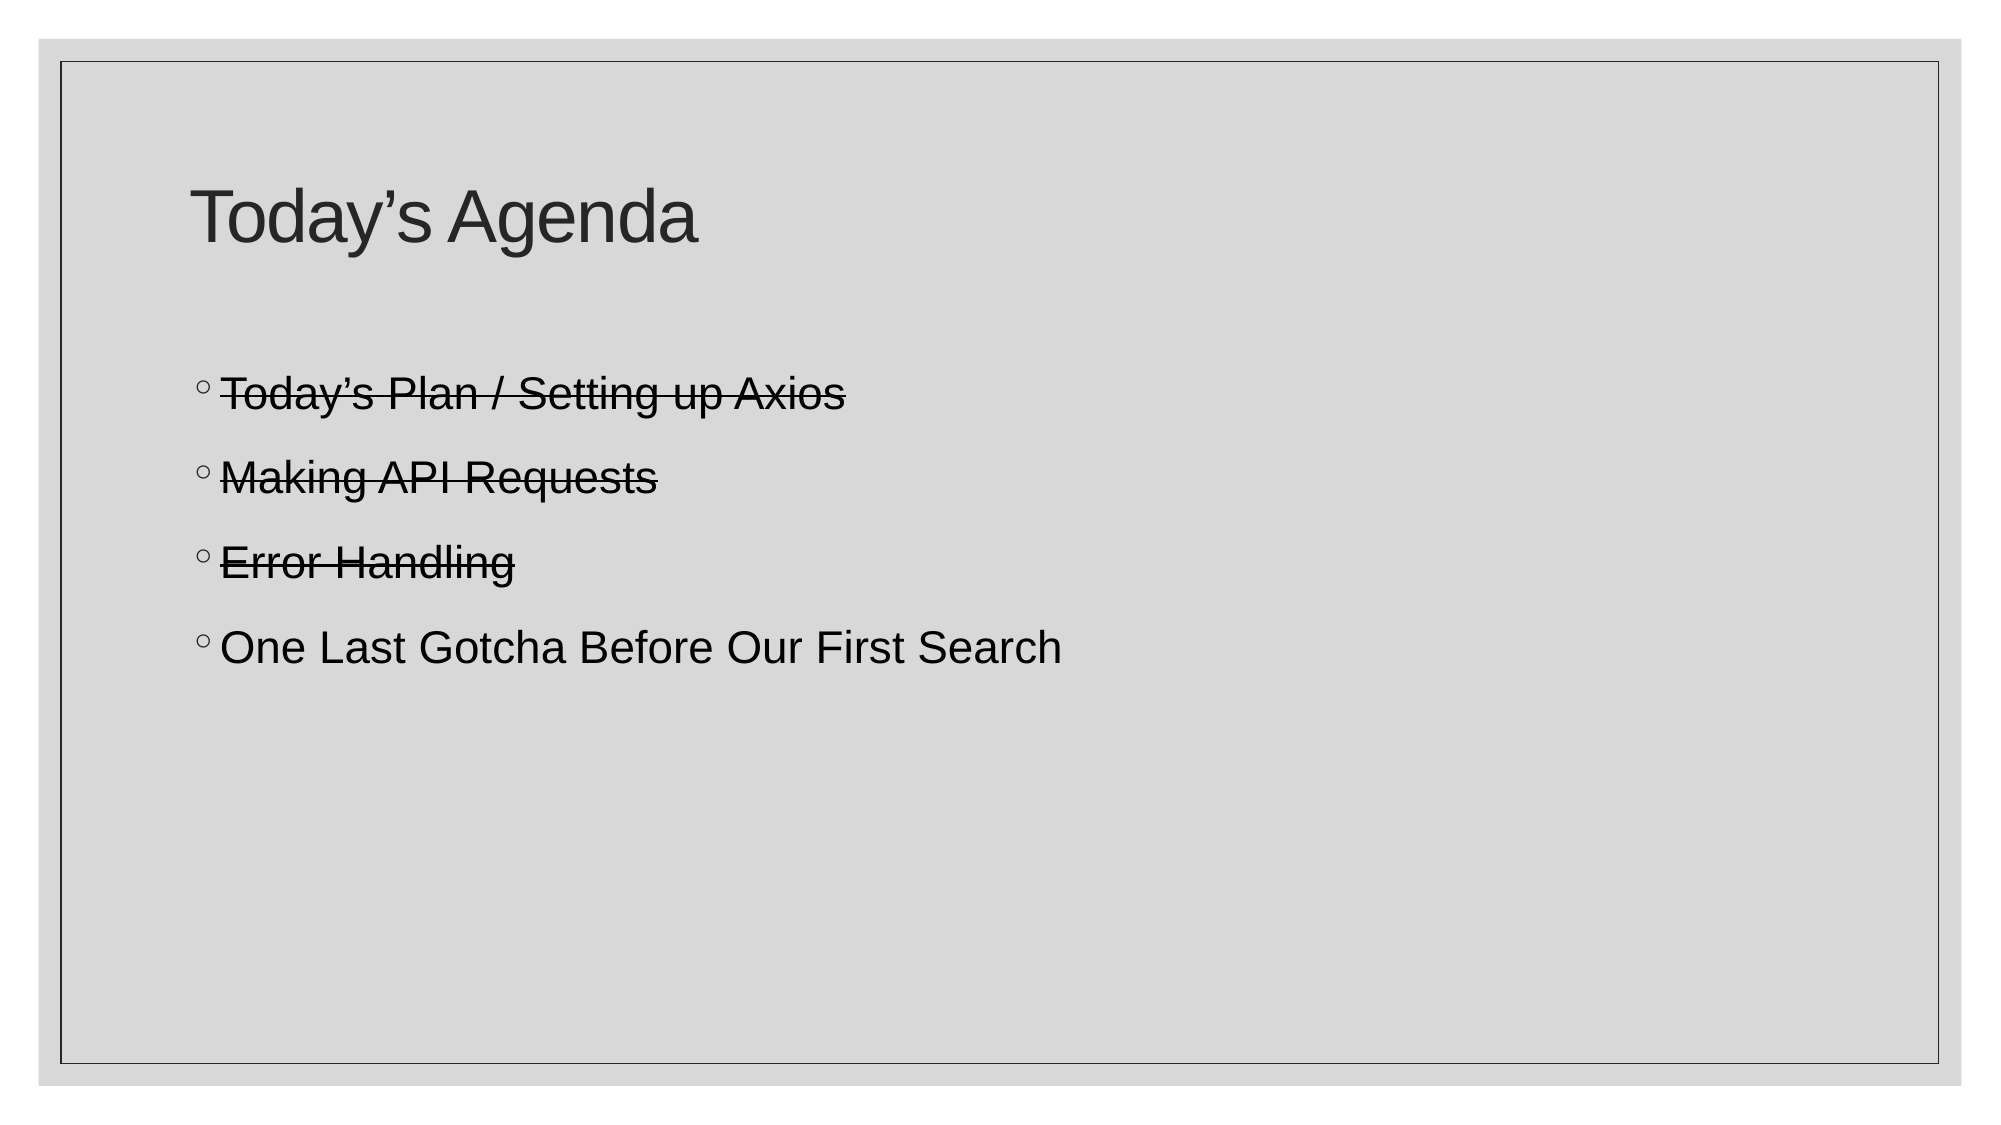

# Today’s Agenda
Today’s Plan / Setting up Axios
Making API Requests
Error Handling
One Last Gotcha Before Our First Search